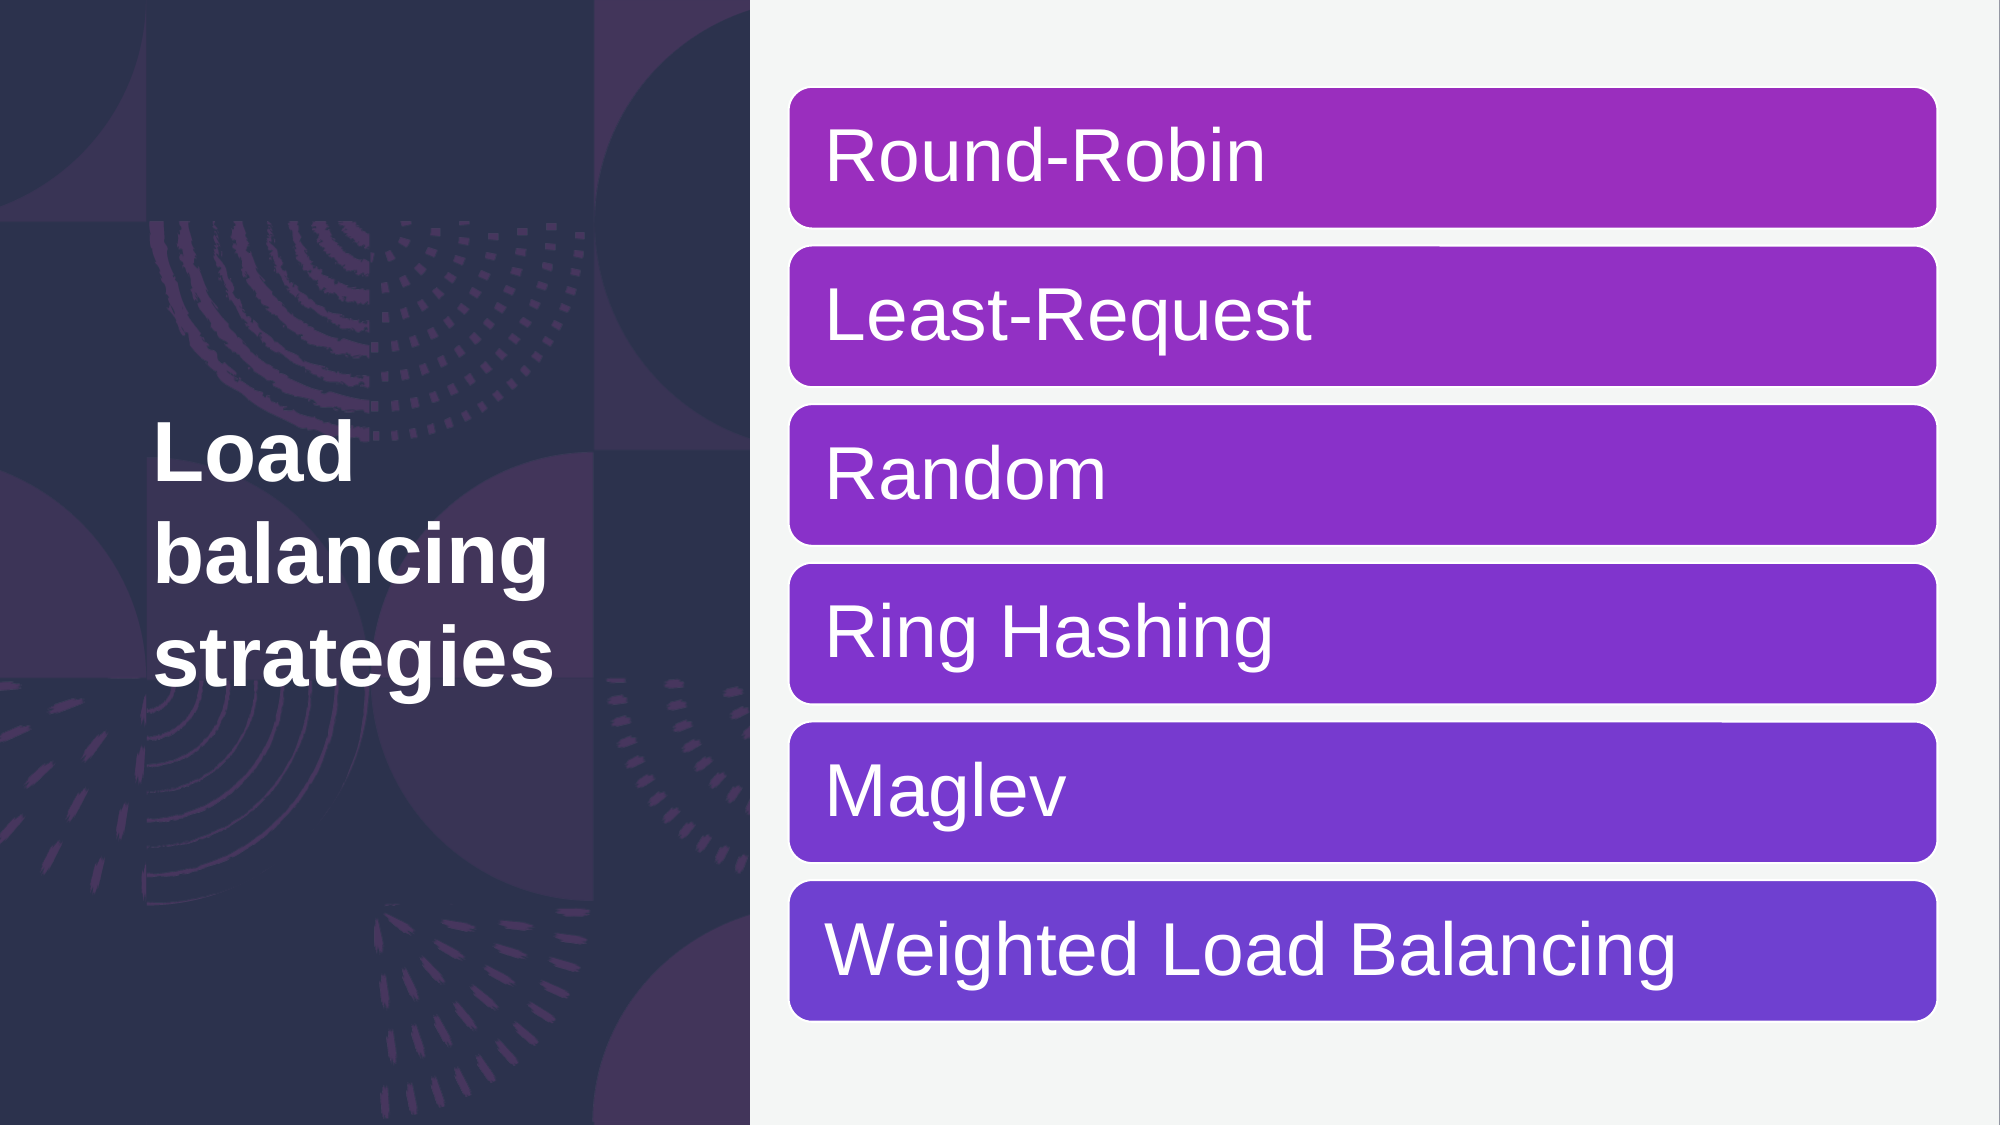

Round-Robin
Least-Request
Random
Ring Hashing
Maglev
Weighted Load Balancing
# Load balancing strategies